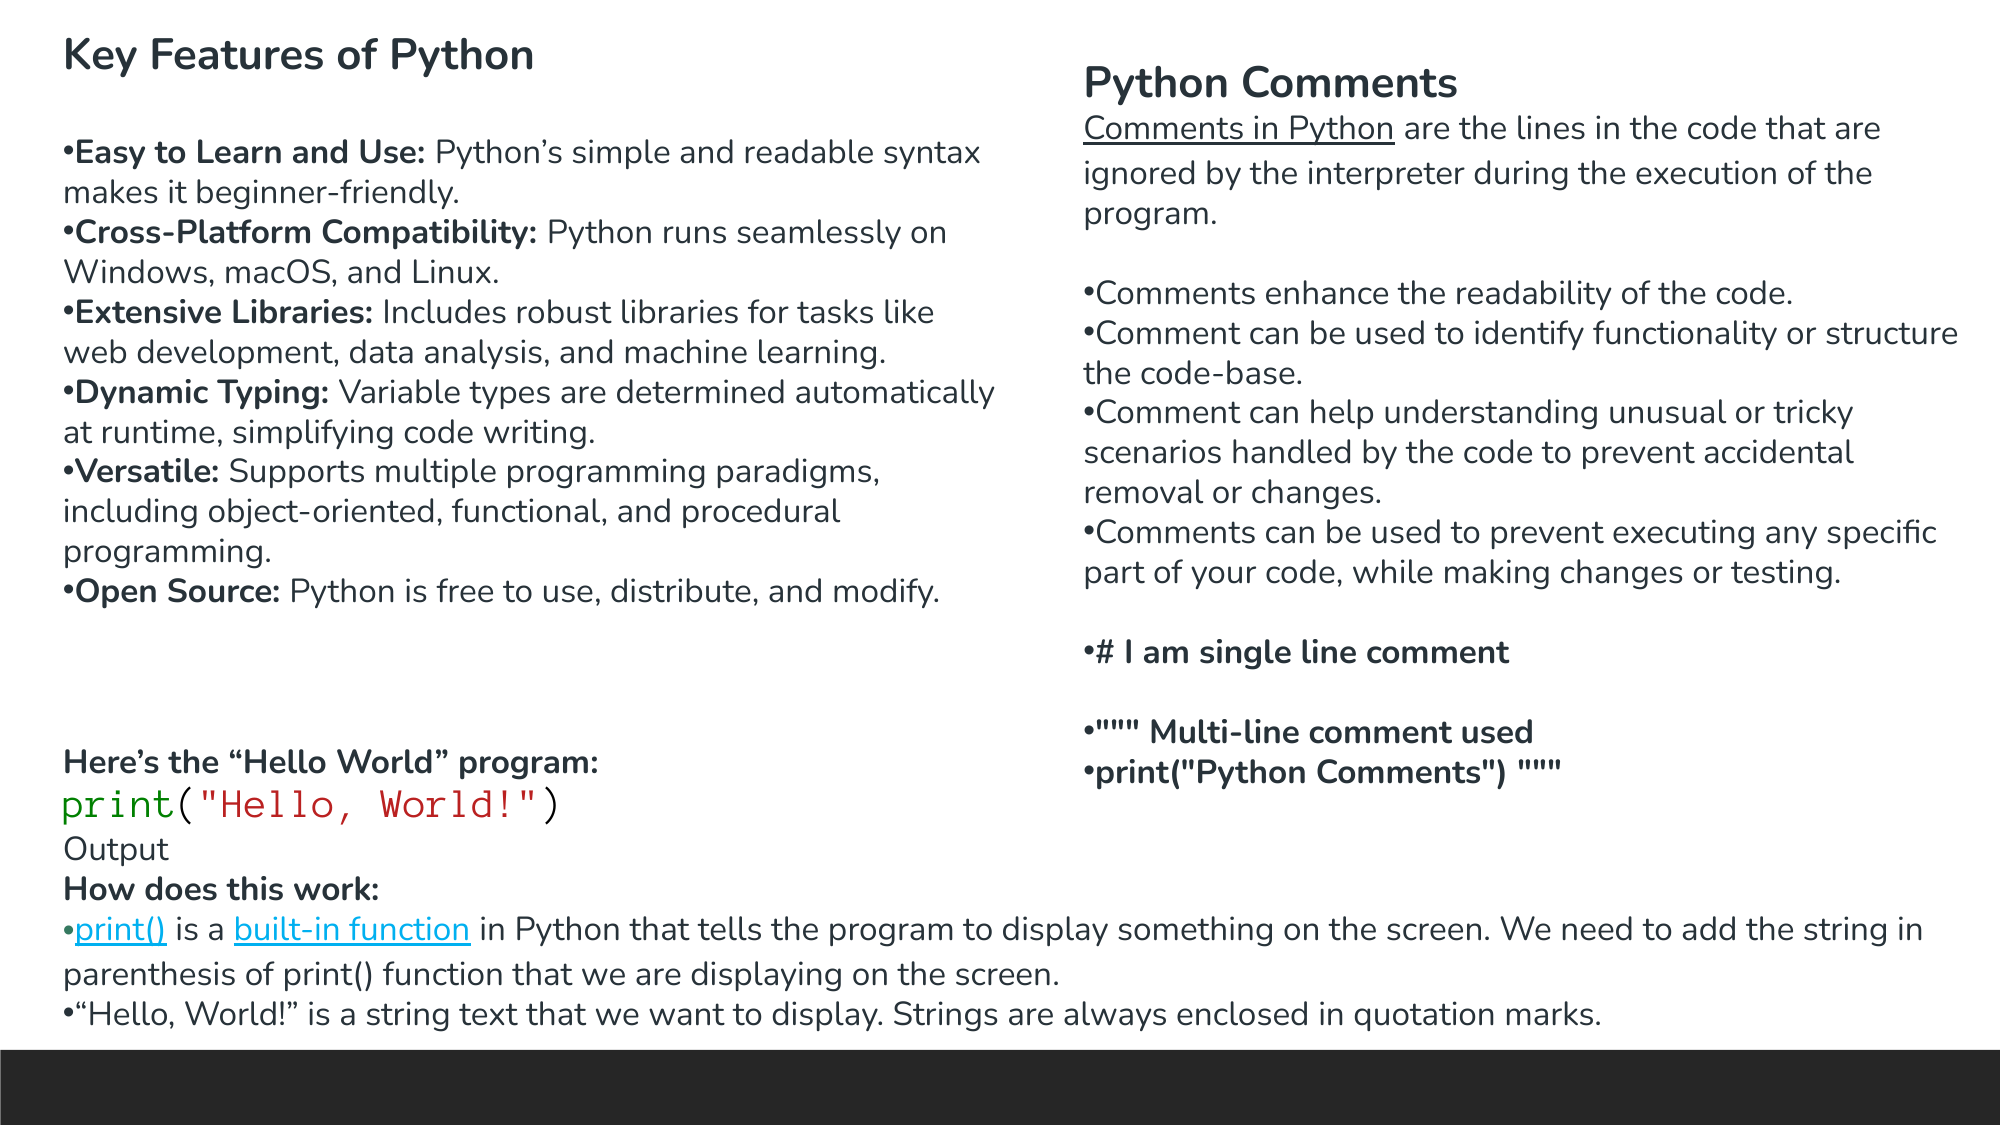

Key Features of Python

Easy to Learn and Use: Python’s simple and readable syntax makes it beginner-friendly.
Cross-Platform Compatibility: Python runs seamlessly on Windows, macOS, and Linux.
Extensive Libraries: Includes robust libraries for tasks like web development, data analysis, and machine learning.
Dynamic Typing: Variable types are determined automatically at runtime, simplifying code writing.
Versatile: Supports multiple programming paradigms, including object-oriented, functional, and procedural programming.
Open Source: Python is free to use, distribute, and modify.
Python Comments
Comments in Python are the lines in the code that are ignored by the interpreter during the execution of the program.

Comments enhance the readability of the code.
Comment can be used to identify functionality or structure the code-base.
Comment can help understanding unusual or tricky scenarios handled by the code to prevent accidental removal or changes.
Comments can be used to prevent executing any specific part of your code, while making changes or testing.

# I am single line comment

""" Multi-line comment used
print("Python Comments") """

Here’s the “Hello World” program:
print("Hello, World!")
Output
How does this work:
print() is a built-in function in Python that tells the program to display something on the screen. We need to add the string in parenthesis of print() function that we are displaying on the screen.
“Hello, World!” is a string text that we want to display. Strings are always enclosed in quotation marks.